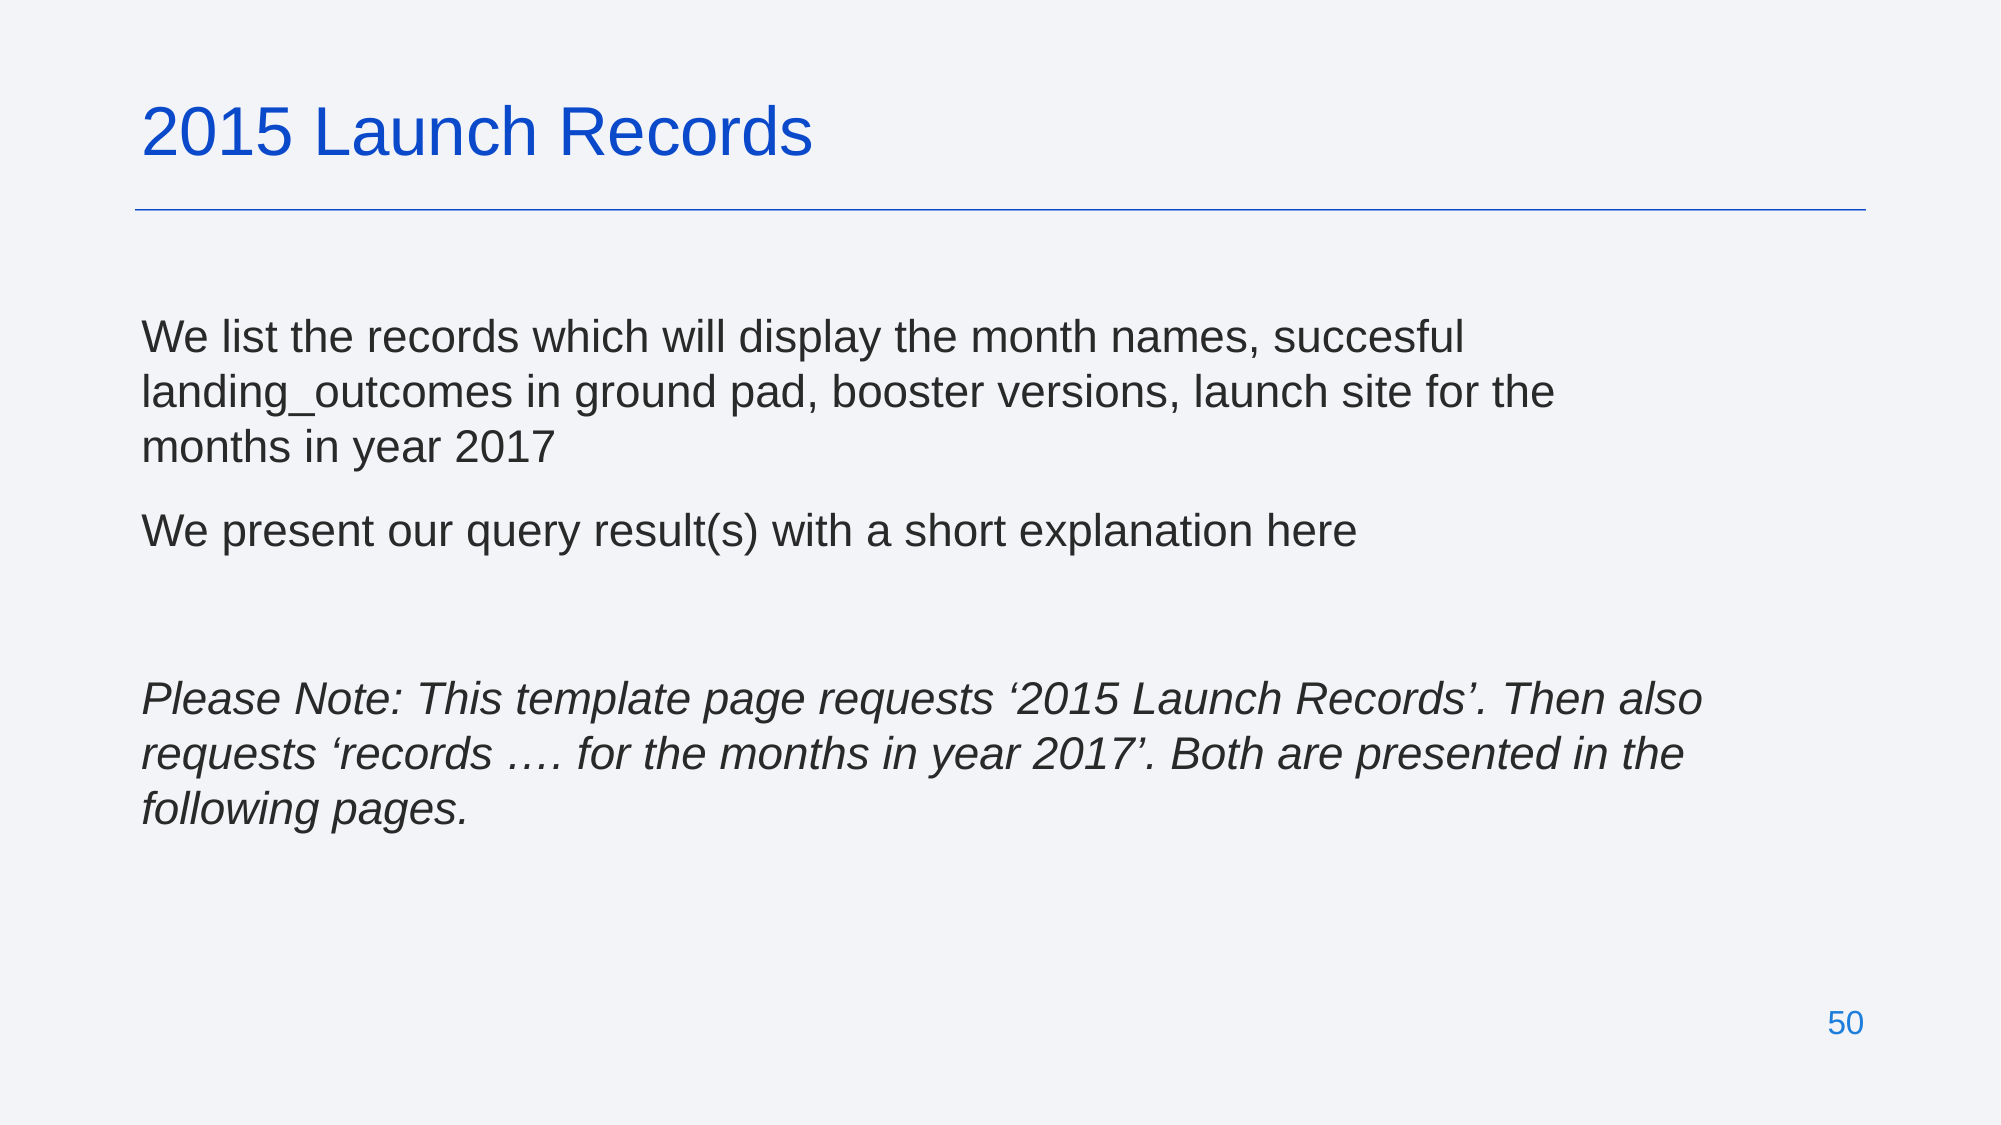

2015 Launch Records
We list the records which will display the month names, succesful landing_outcomes in ground pad, booster versions, launch site for the months in year 2017
We present our query result(s) with a short explanation here

Please Note: This template page requests ‘2015 Launch Records’. Then also requests ‘records …. for the months in year 2017’. Both are presented in the following pages.
50